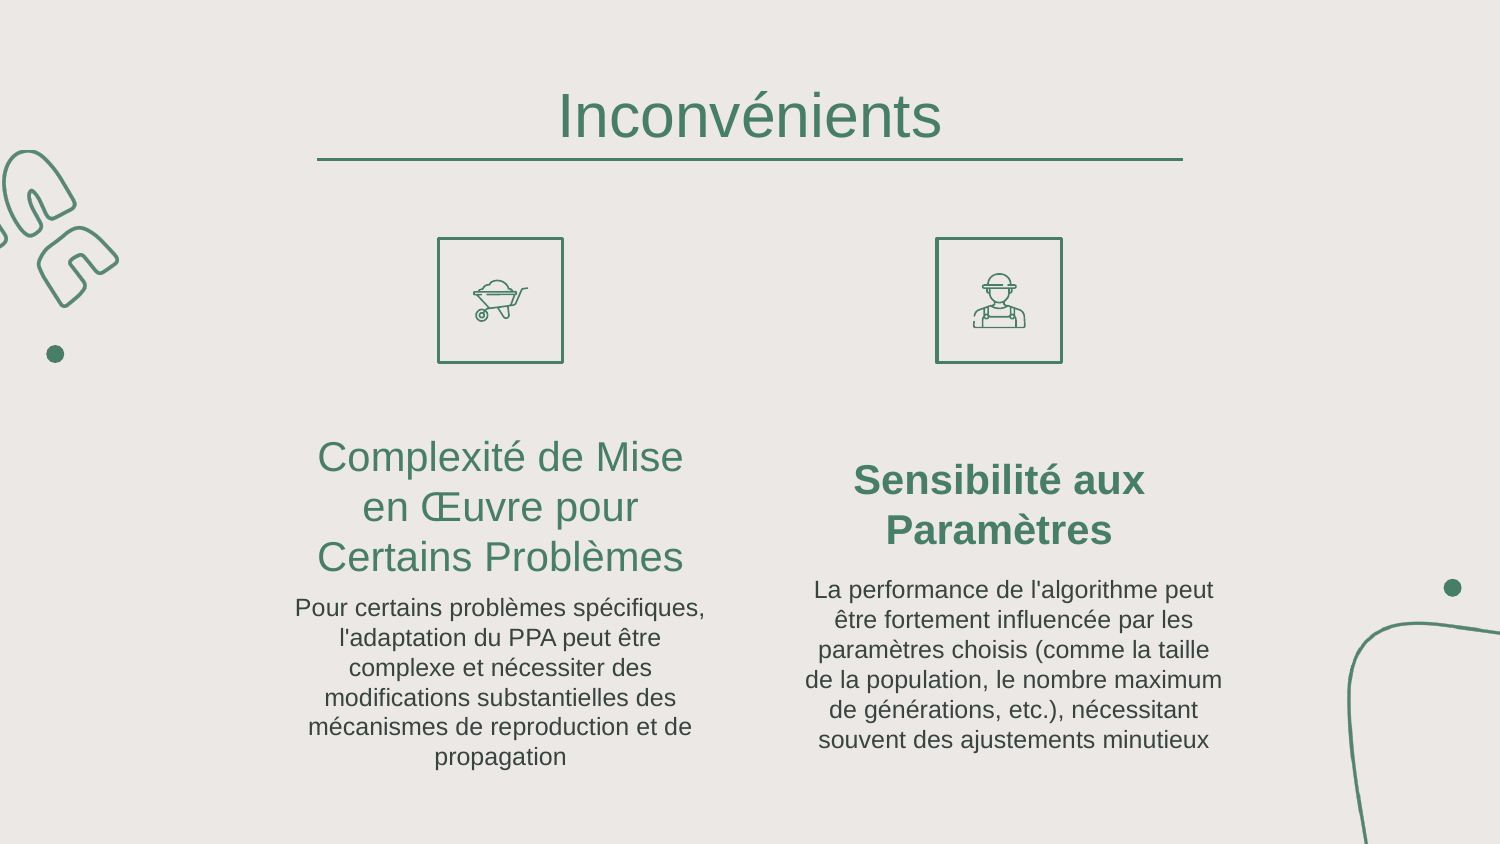

Inconvénients

Sensibilité aux Paramètres
# Complexité de Mise en Œuvre pour Certains Problèmes
La performance de l'algorithme peut être fortement influencée par les paramètres choisis (comme la taille de la population, le nombre maximum de générations, etc.), nécessitant souvent des ajustements minutieux
Pour certains problèmes spécifiques, l'adaptation du PPA peut être complexe et nécessiter des modifications substantielles des mécanismes de reproduction et de propagation